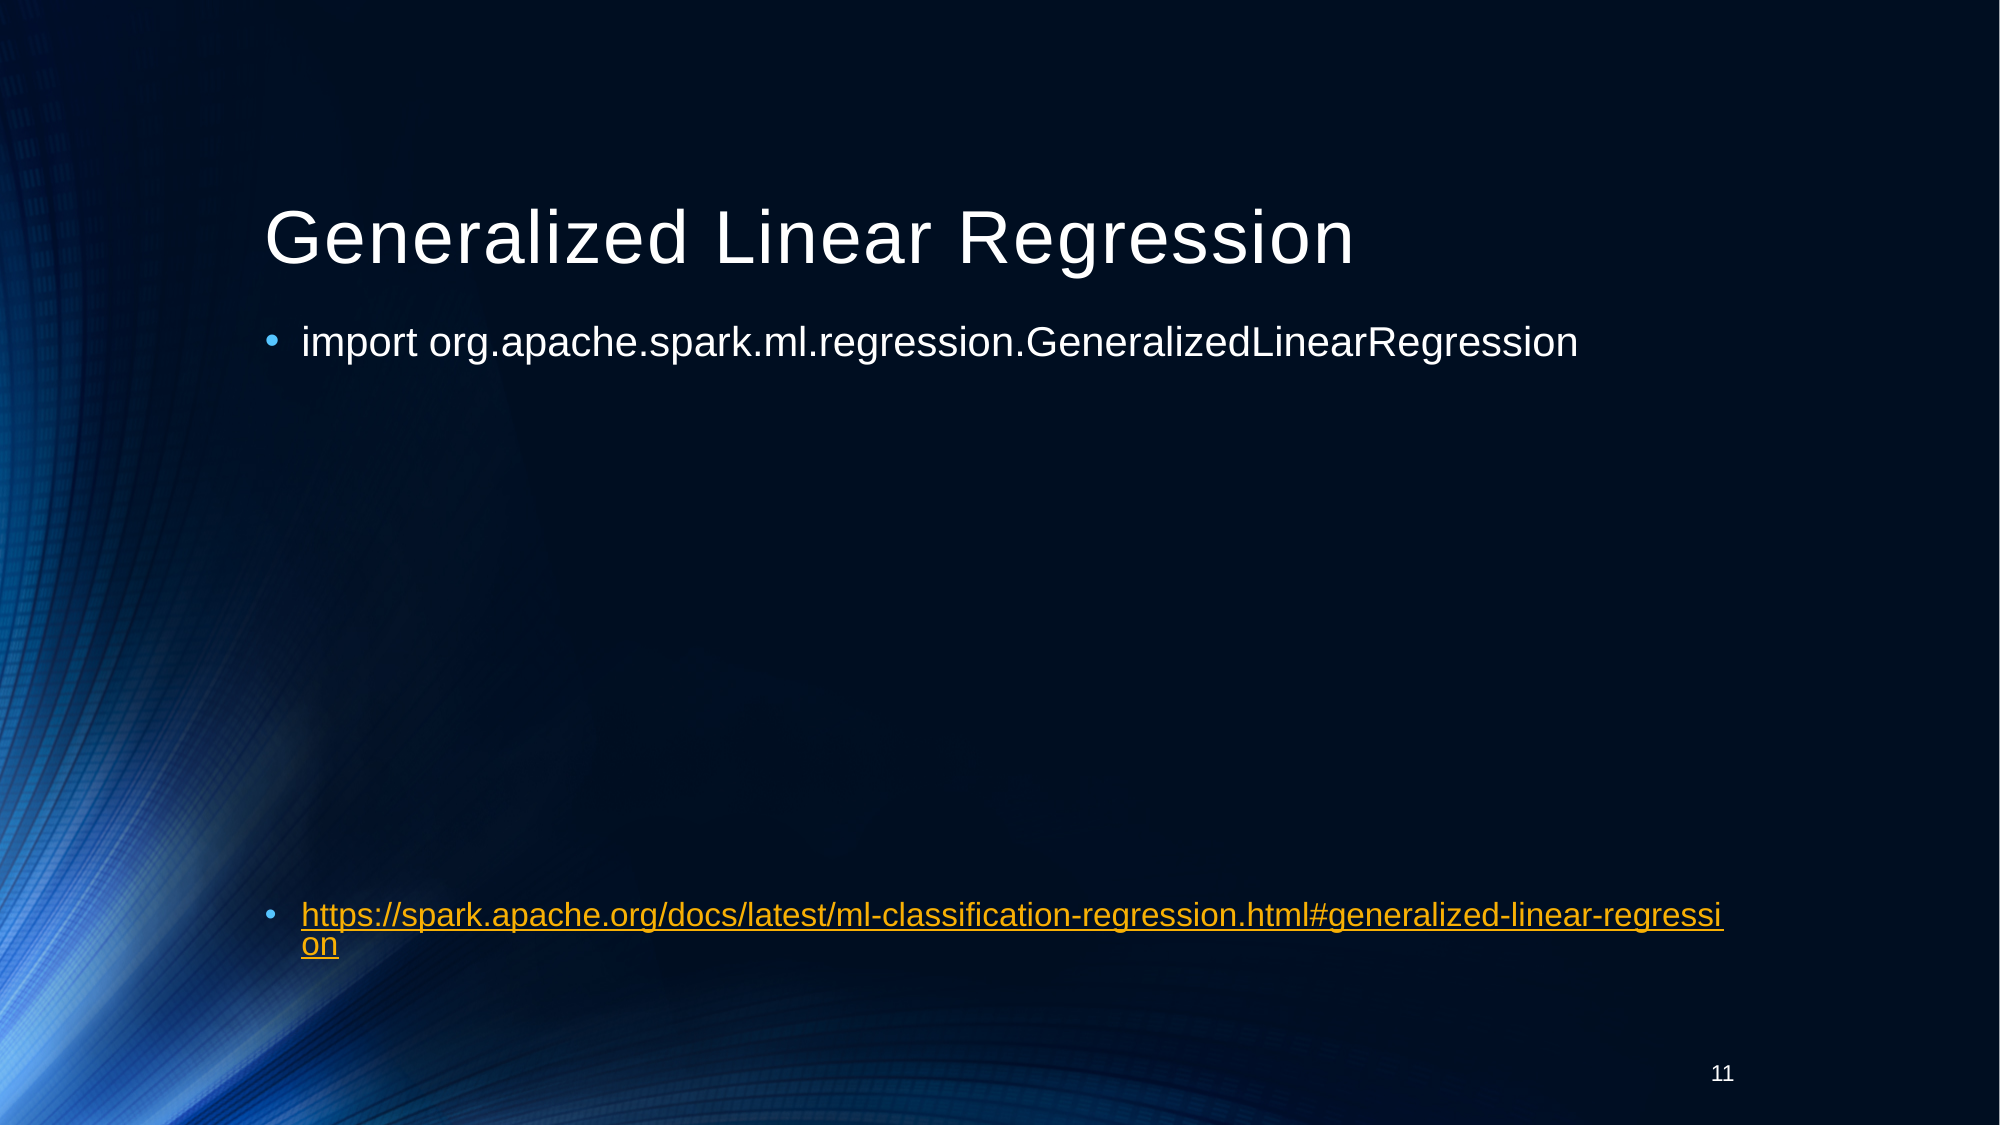

# Generalized Linear Regression
import org.apache.spark.ml.regression.GeneralizedLinearRegression

https://spark.apache.org/docs/latest/ml-classification-regression.html#generalized-linear-regression
11